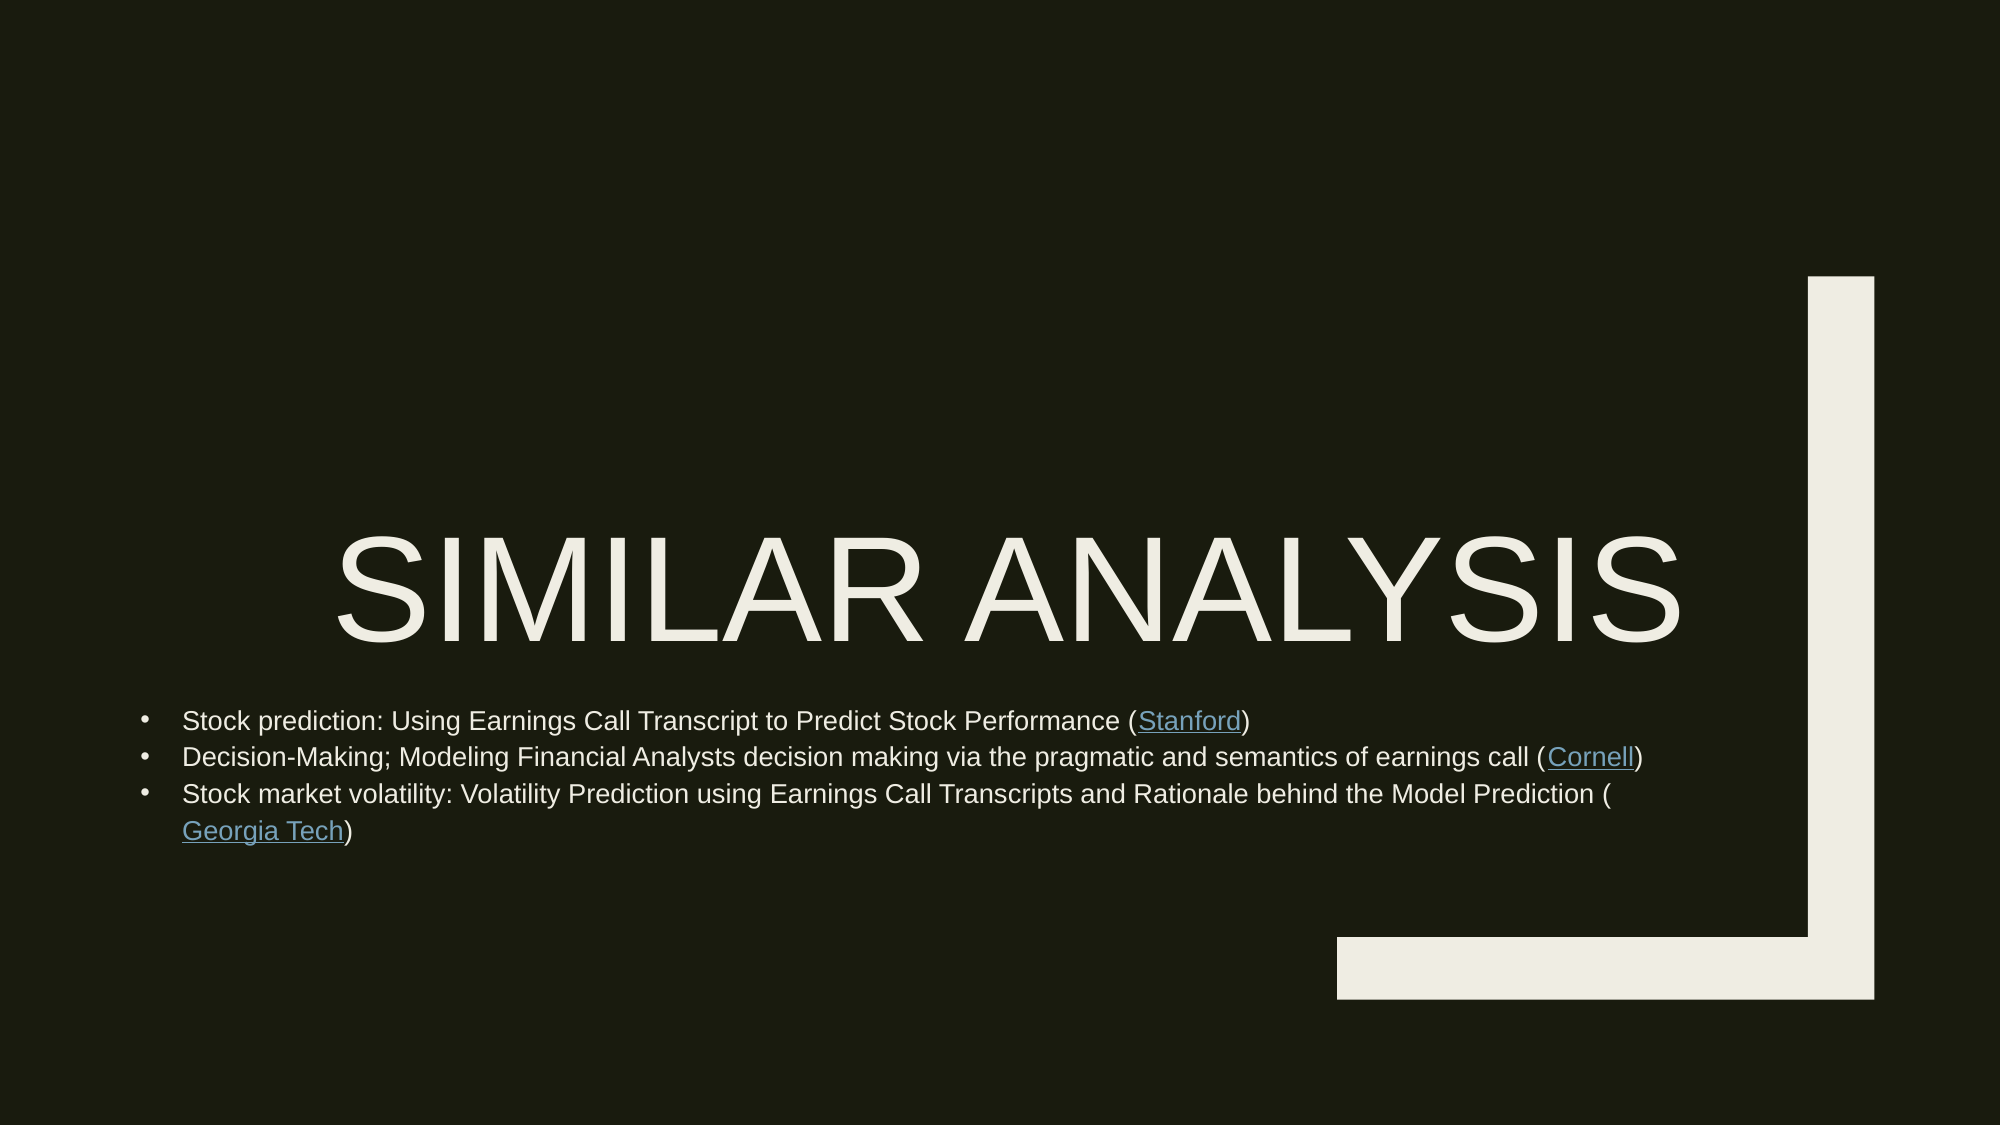

# Similar analysis
Stock prediction: Using Earnings Call Transcript to Predict Stock Performance (Stanford)
Decision-Making; Modeling Financial Analysts decision making via the pragmatic and semantics of earnings call (Cornell)
Stock market volatility: Volatility Prediction using Earnings Call Transcripts and Rationale behind the Model Prediction (Georgia Tech)